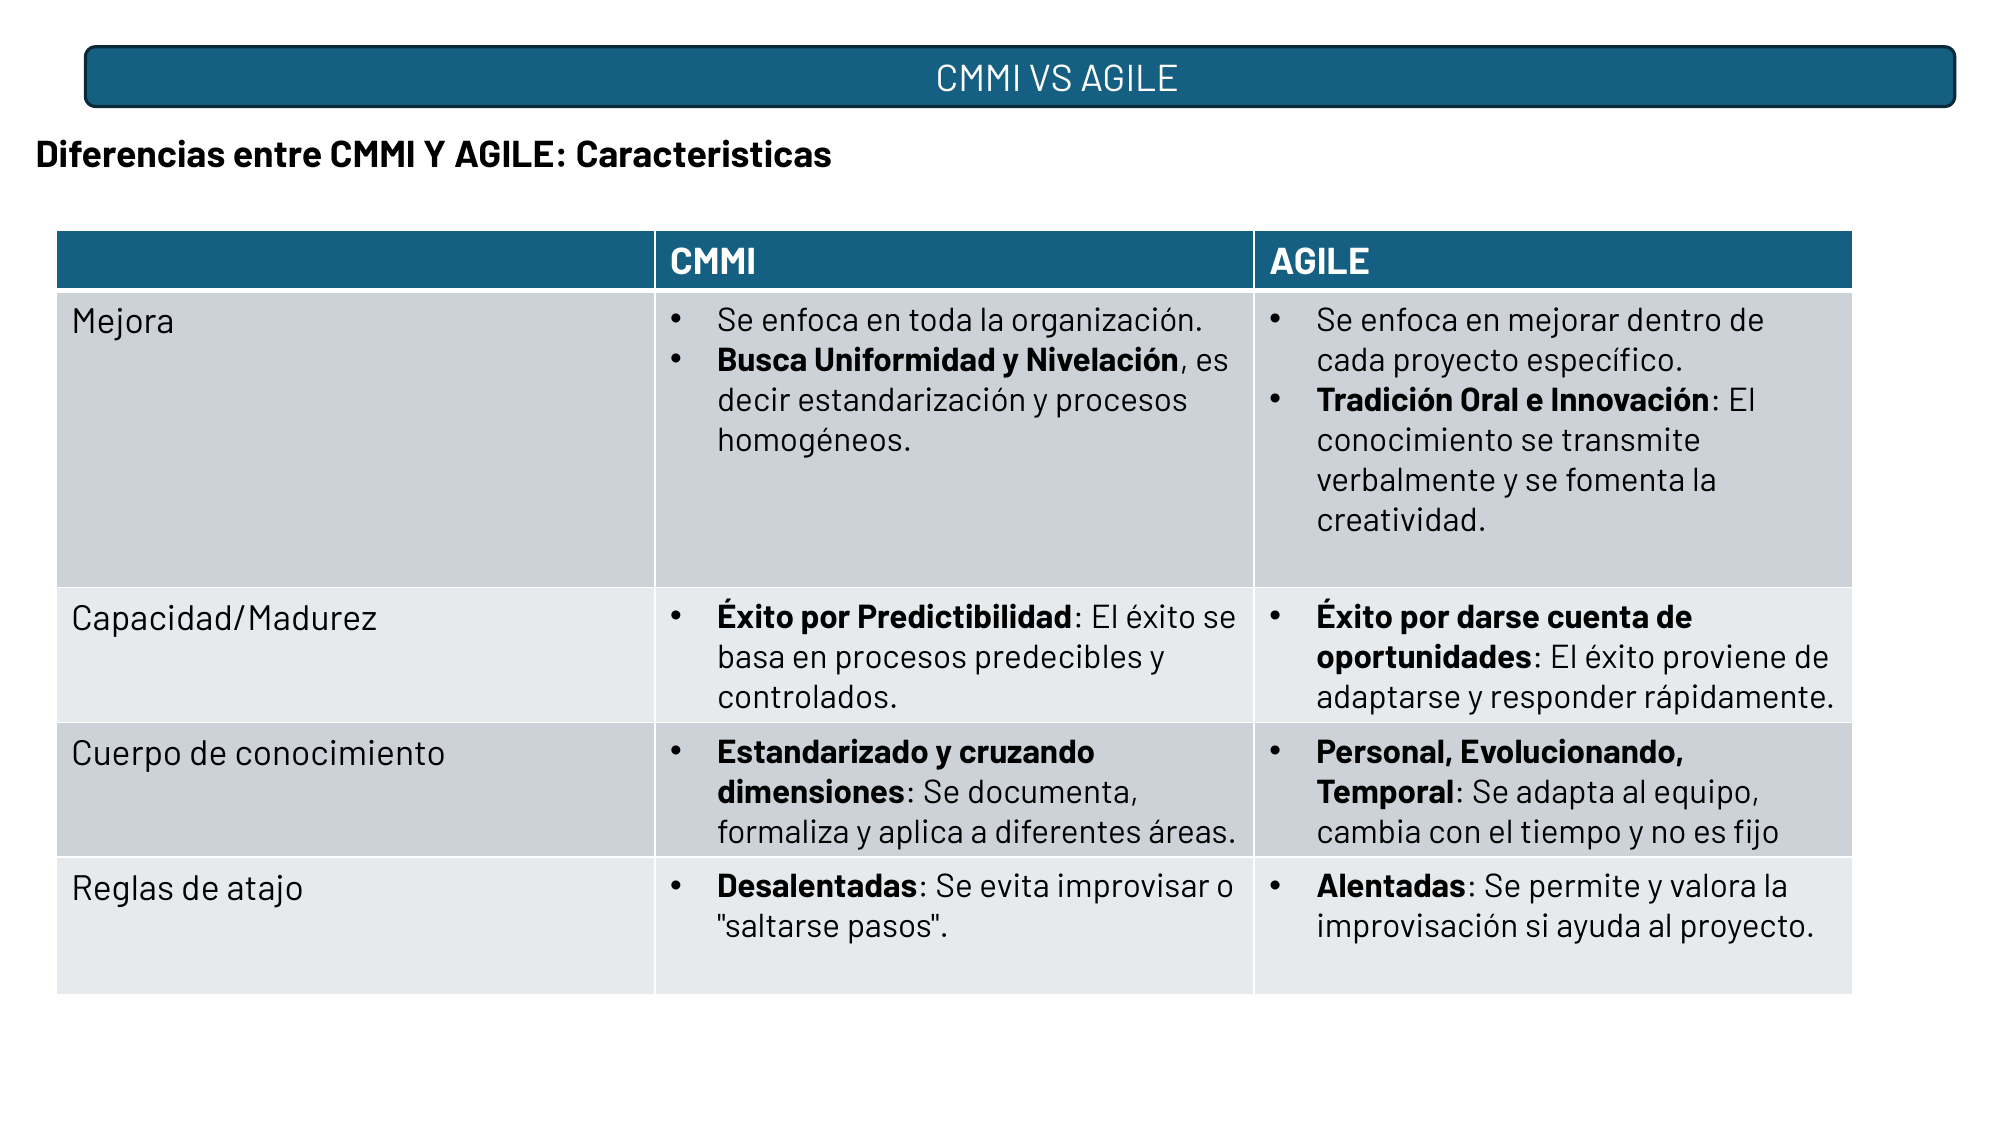

CMMI VS AGILE
Diferencias entre CMMI Y AGILE: Caracteristicas
|  | CMMI | AGILE |
| --- | --- | --- |
| Mejora | Se enfoca en toda la organización. Busca Uniformidad y Nivelación, es decir estandarización y procesos homogéneos. | Se enfoca en mejorar dentro de cada proyecto específico. Tradición Oral e Innovación: El conocimiento se transmite verbalmente y se fomenta la creatividad. |
| Capacidad/Madurez | Éxito por Predictibilidad: El éxito se basa en procesos predecibles y controlados. | Éxito por darse cuenta de oportunidades: El éxito proviene de adaptarse y responder rápidamente. |
| Cuerpo de conocimiento | Estandarizado y cruzando dimensiones: Se documenta, formaliza y aplica a diferentes áreas. | Personal, Evolucionando, Temporal: Se adapta al equipo, cambia con el tiempo y no es fijo |
| Reglas de atajo | Desalentadas: Se evita improvisar o "saltarse pasos". | Alentadas: Se permite y valora la improvisación si ayuda al proyecto. |